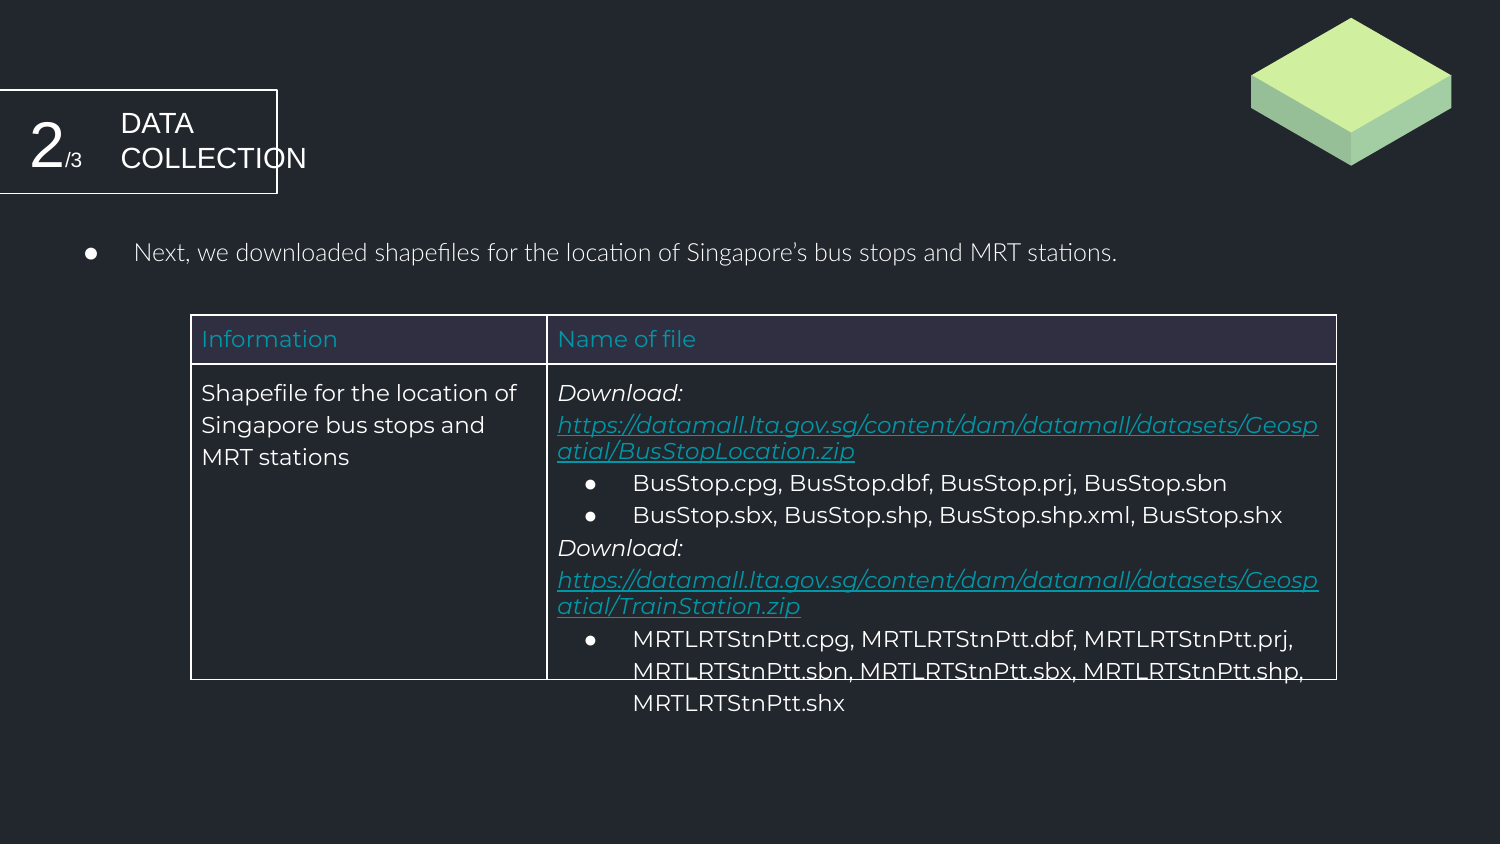

# DATA
COLLECTION
2/3
Next, we downloaded shapefiles for the location of Singapore’s bus stops and MRT stations.
| Information | Name of file |
| --- | --- |
| Shapefile for the location of Singapore bus stops and MRT stations | Download: https://datamall.lta.gov.sg/content/dam/datamall/datasets/Geospatial/BusStopLocation.zip BusStop.cpg, BusStop.dbf, BusStop.prj, BusStop.sbn BusStop.sbx, BusStop.shp, BusStop.shp.xml, BusStop.shx Download: https://datamall.lta.gov.sg/content/dam/datamall/datasets/Geospatial/TrainStation.zip MRTLRTStnPtt.cpg, MRTLRTStnPtt.dbf, MRTLRTStnPtt.prj, MRTLRTStnPtt.sbn, MRTLRTStnPtt.sbx, MRTLRTStnPtt.shp, MRTLRTStnPtt.shx |